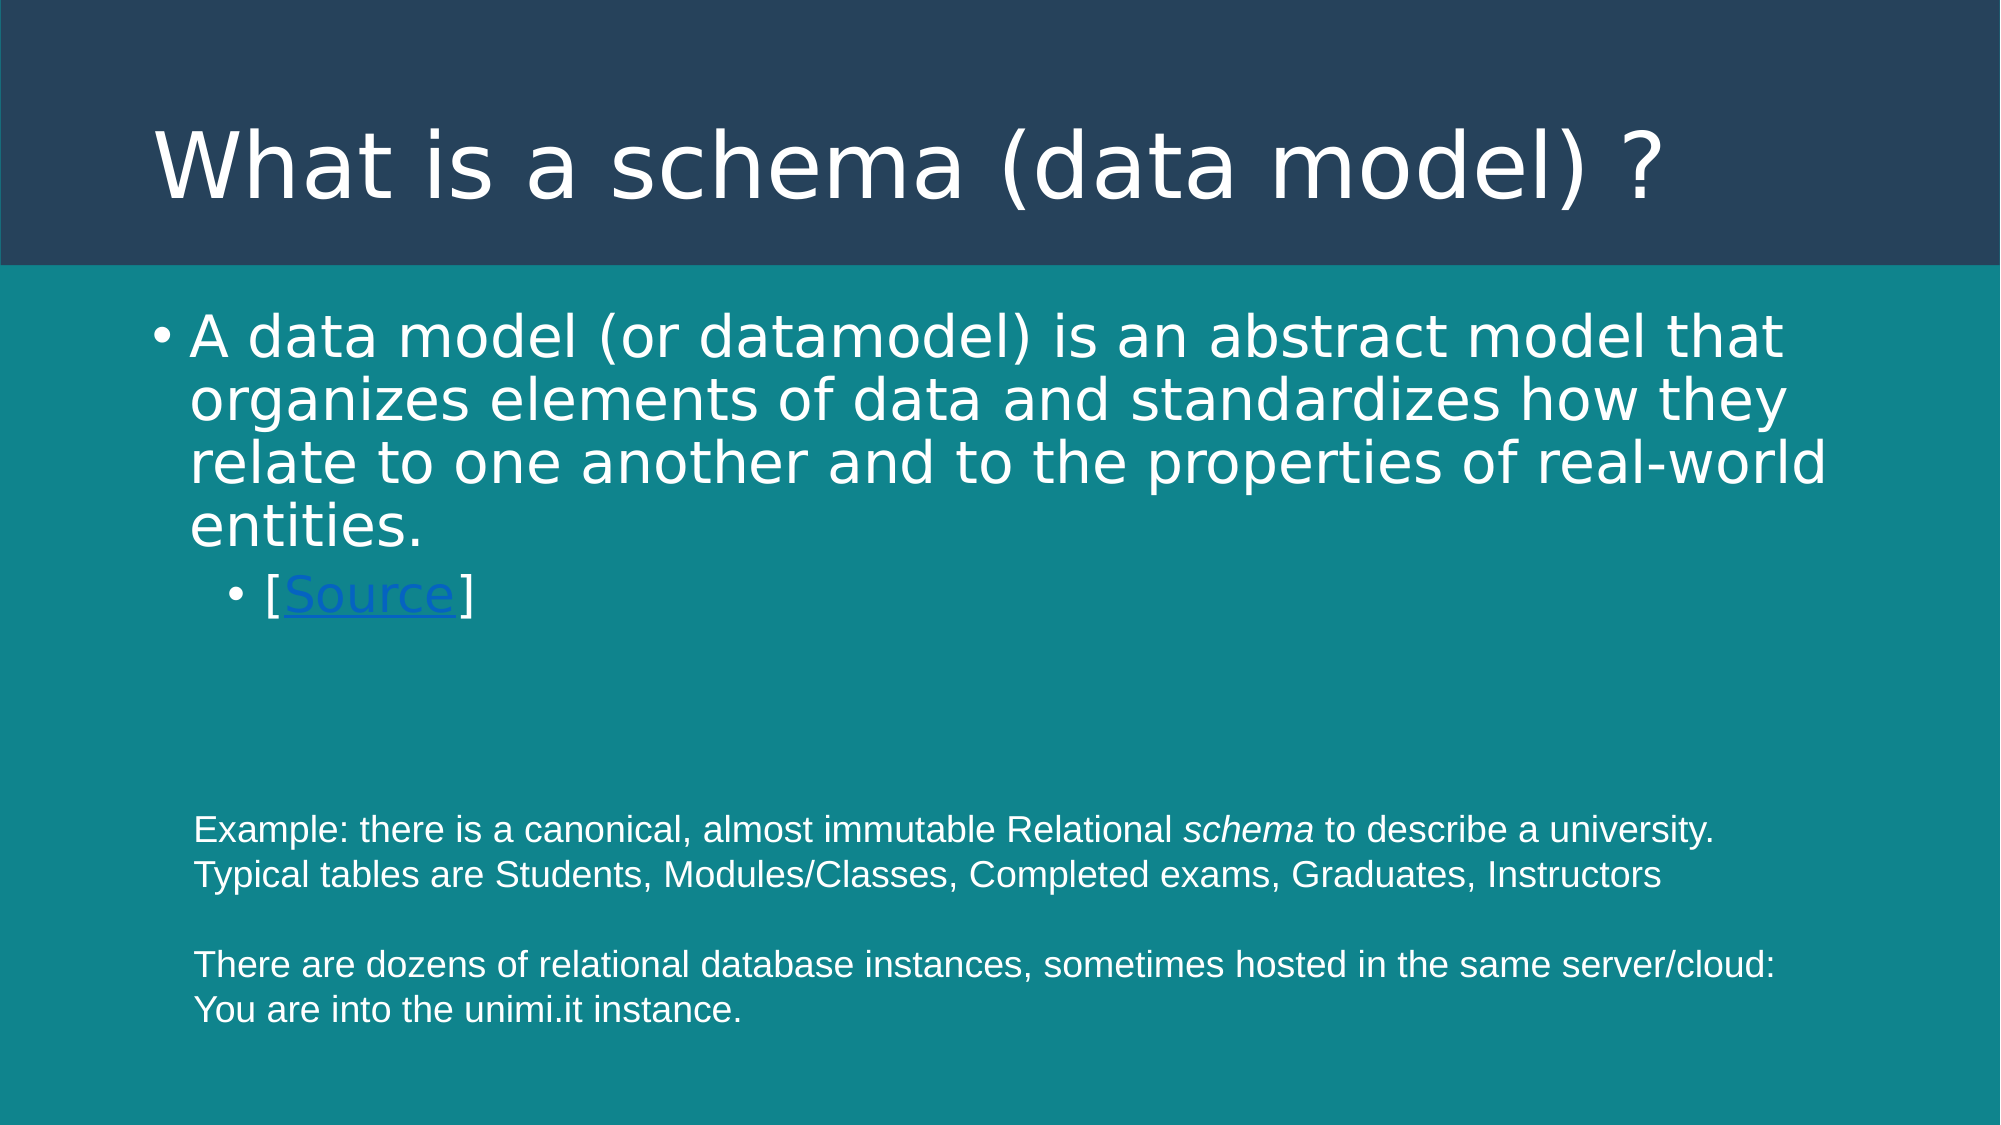

# What is a schema (data model) ?
A data model (or datamodel) is an abstract model that organizes elements of data and standardizes how they relate to one another and to the properties of real-world entities.
[Source]
Example: there is a canonical, almost immutable Relational schema to describe a university.
Typical tables are Students, Modules/Classes, Completed exams, Graduates, Instructors

There are dozens of relational database instances, sometimes hosted in the same server/cloud:
You are into the unimi.it instance.